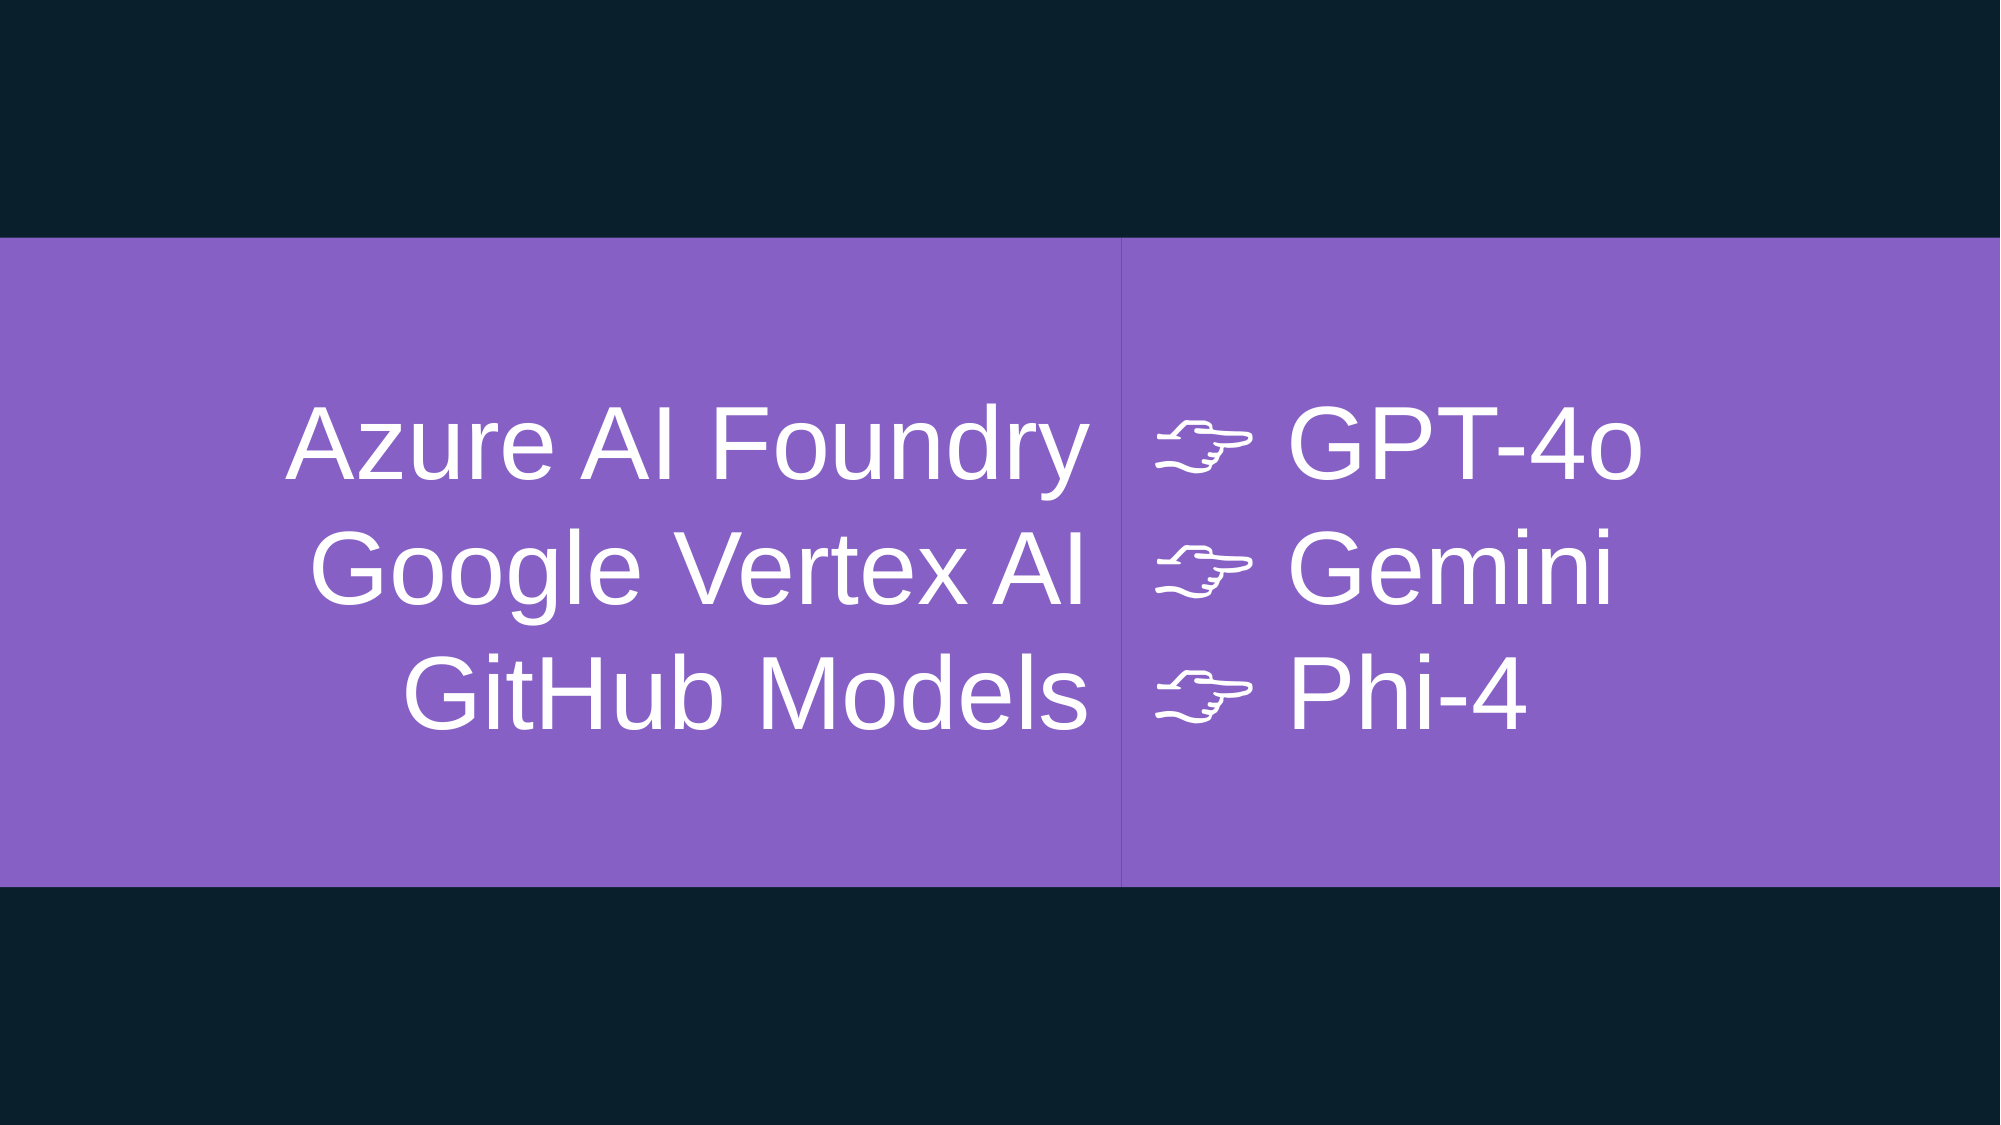

Azure AI Foundry
Google Vertex AI
GitHub Models
👉 GPT-4o
👉 Gemini
👉 Phi-4